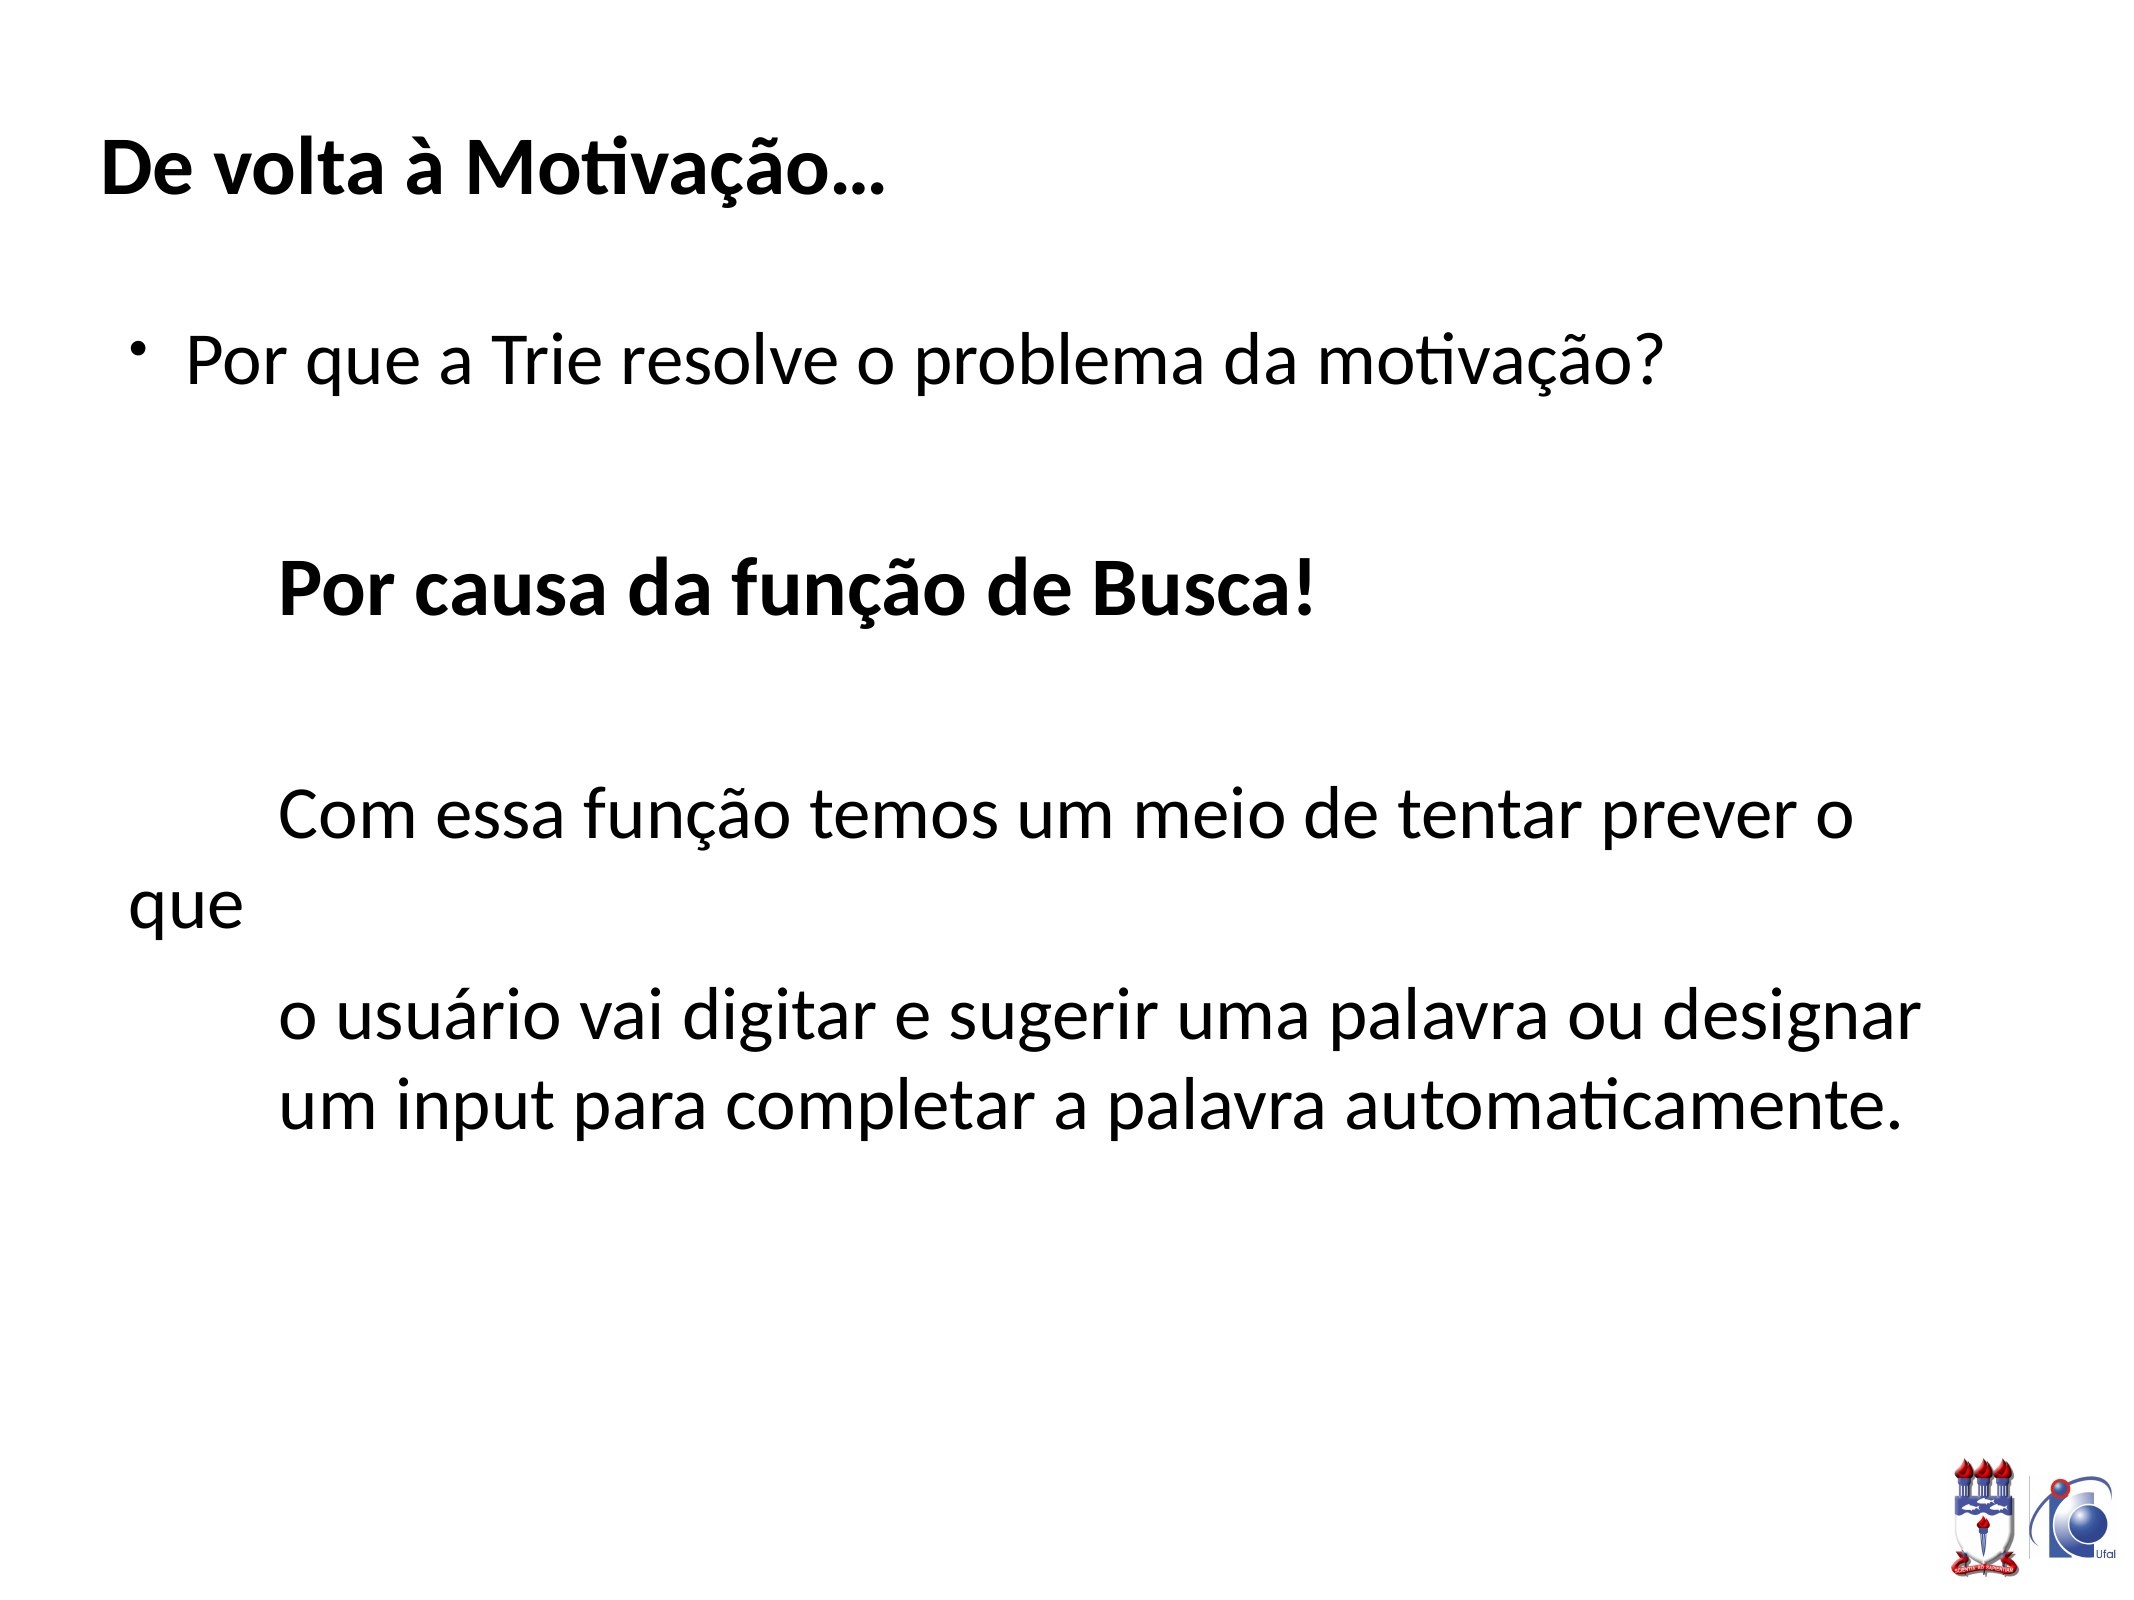

# De volta à Motivação…
Por que a Trie resolve o problema da motivação?

	Por causa da função de Busca!

	Com essa função temos um meio de tentar prever o que
	o usuário vai digitar e sugerir uma palavra ou designar 	um input para completar a palavra automaticamente.